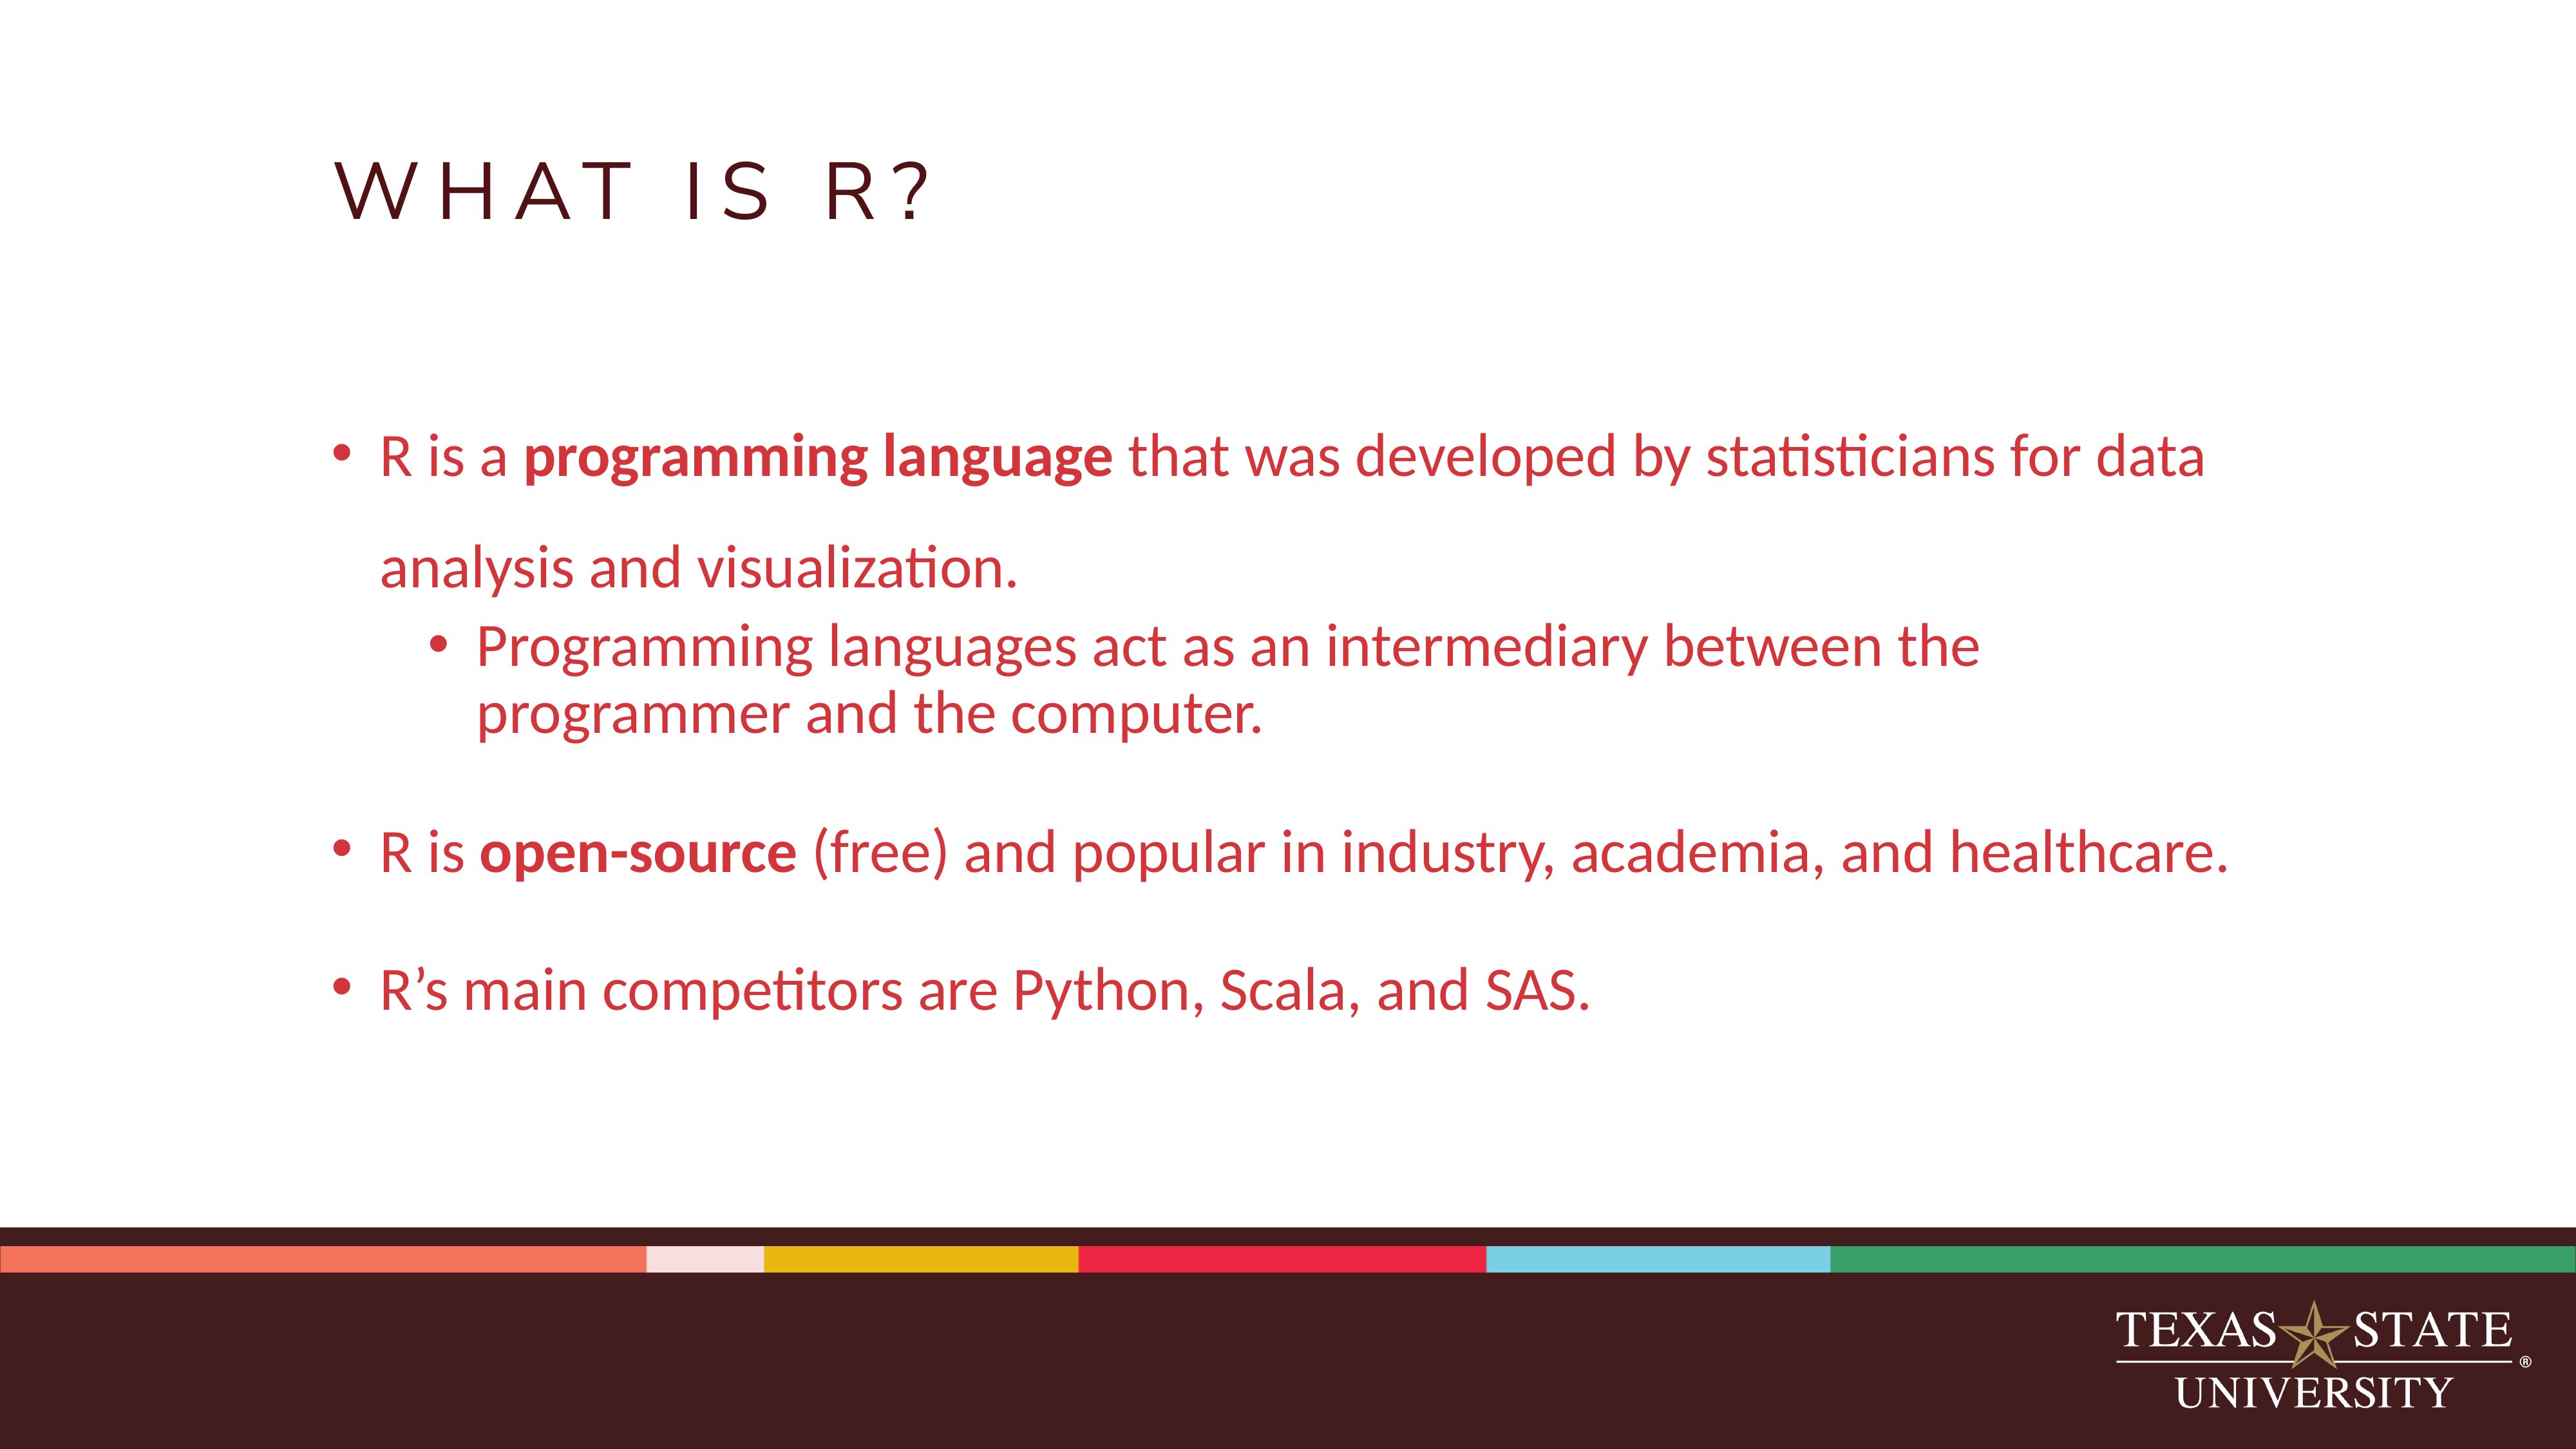

# WHAT IS R?
R is a programming language that was developed by statisticians for data analysis and visualization.
Programming languages act as an intermediary between the programmer and the computer.
R is open-source (free) and popular in industry, academia, and healthcare.
R’s main competitors are Python, Scala, and SAS.